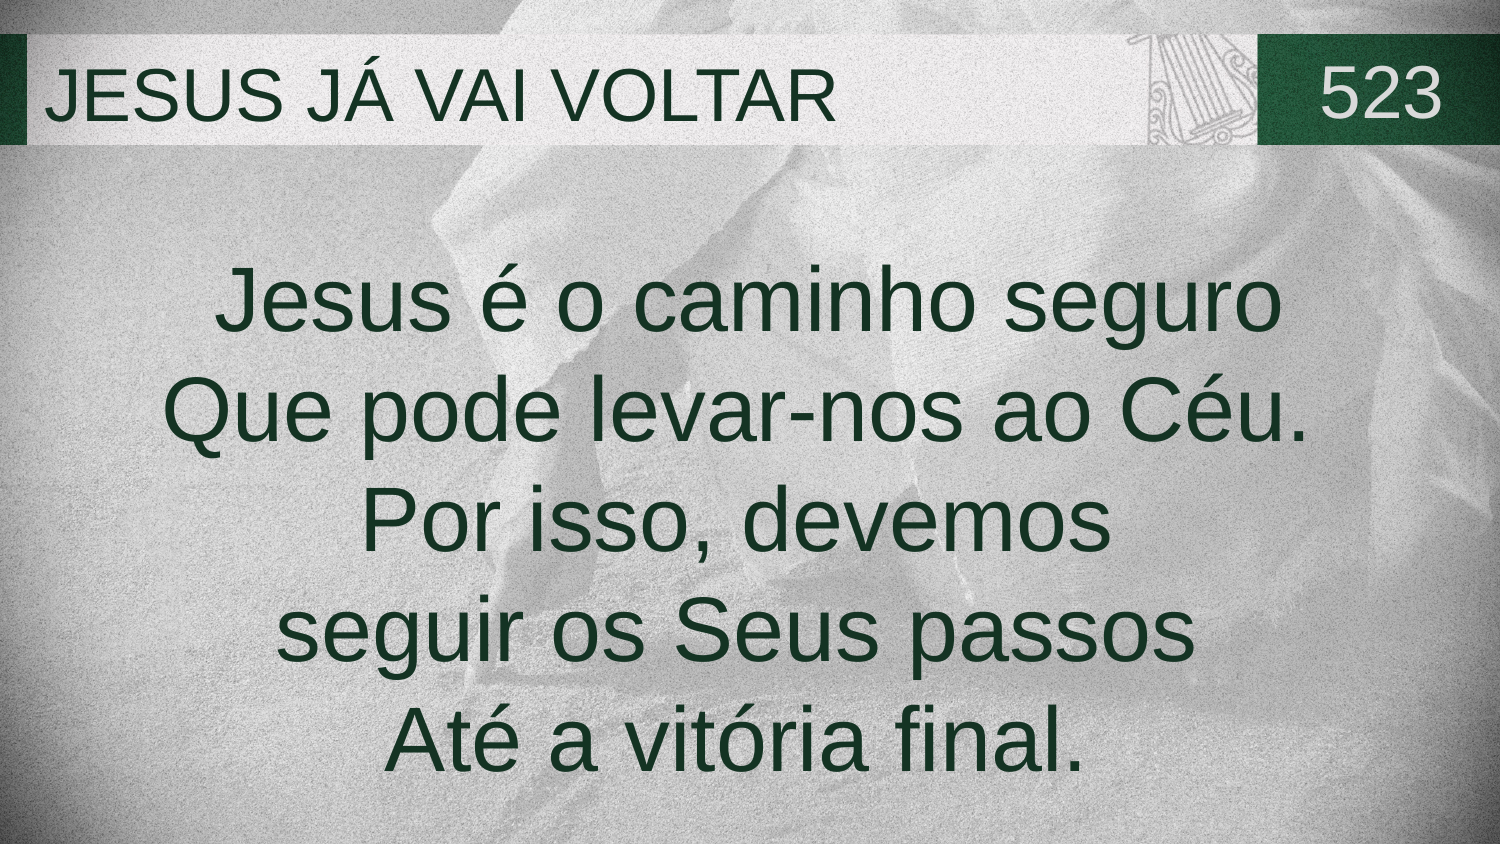

# JESUS JÁ VAI VOLTAR
523
Jesus é o caminho seguro
Que pode levar-nos ao Céu.
Por isso, devemos
seguir os Seus passos
Até a vitória final.